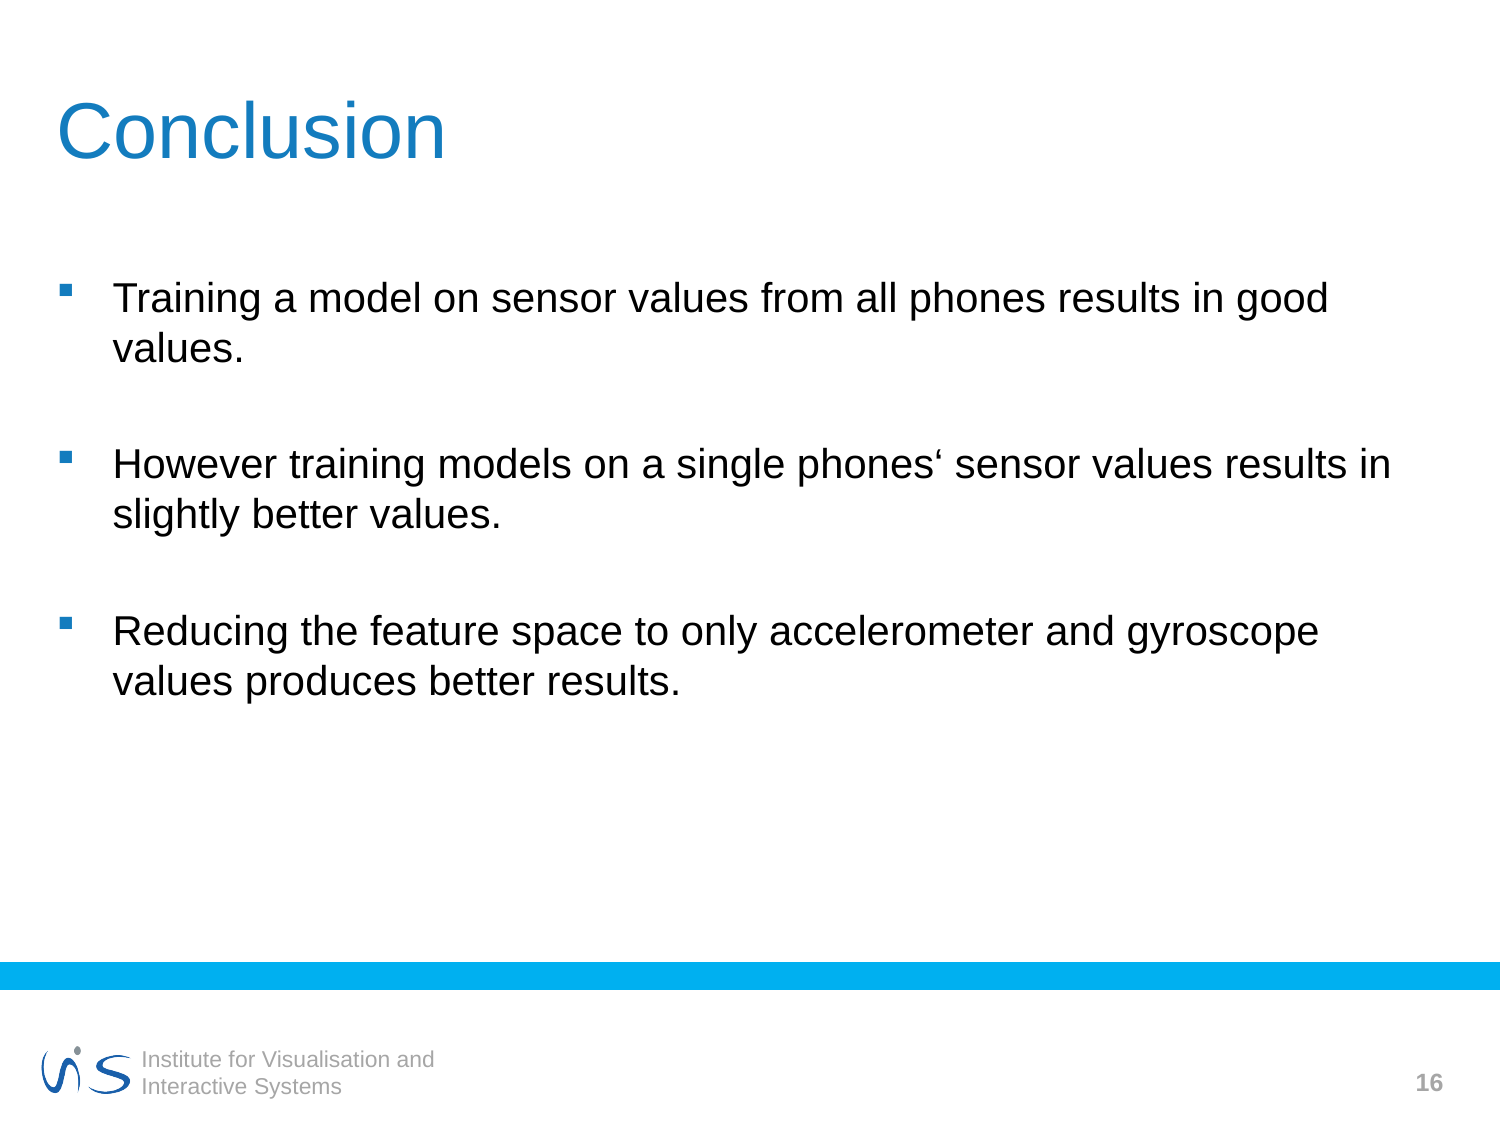

# Conclusion
Training a model on sensor values from all phones results in good values.

However training models on a single phones‘ sensor values results in slightly better values.

Reducing the feature space to only accelerometer and gyroscope values produces better results.

16